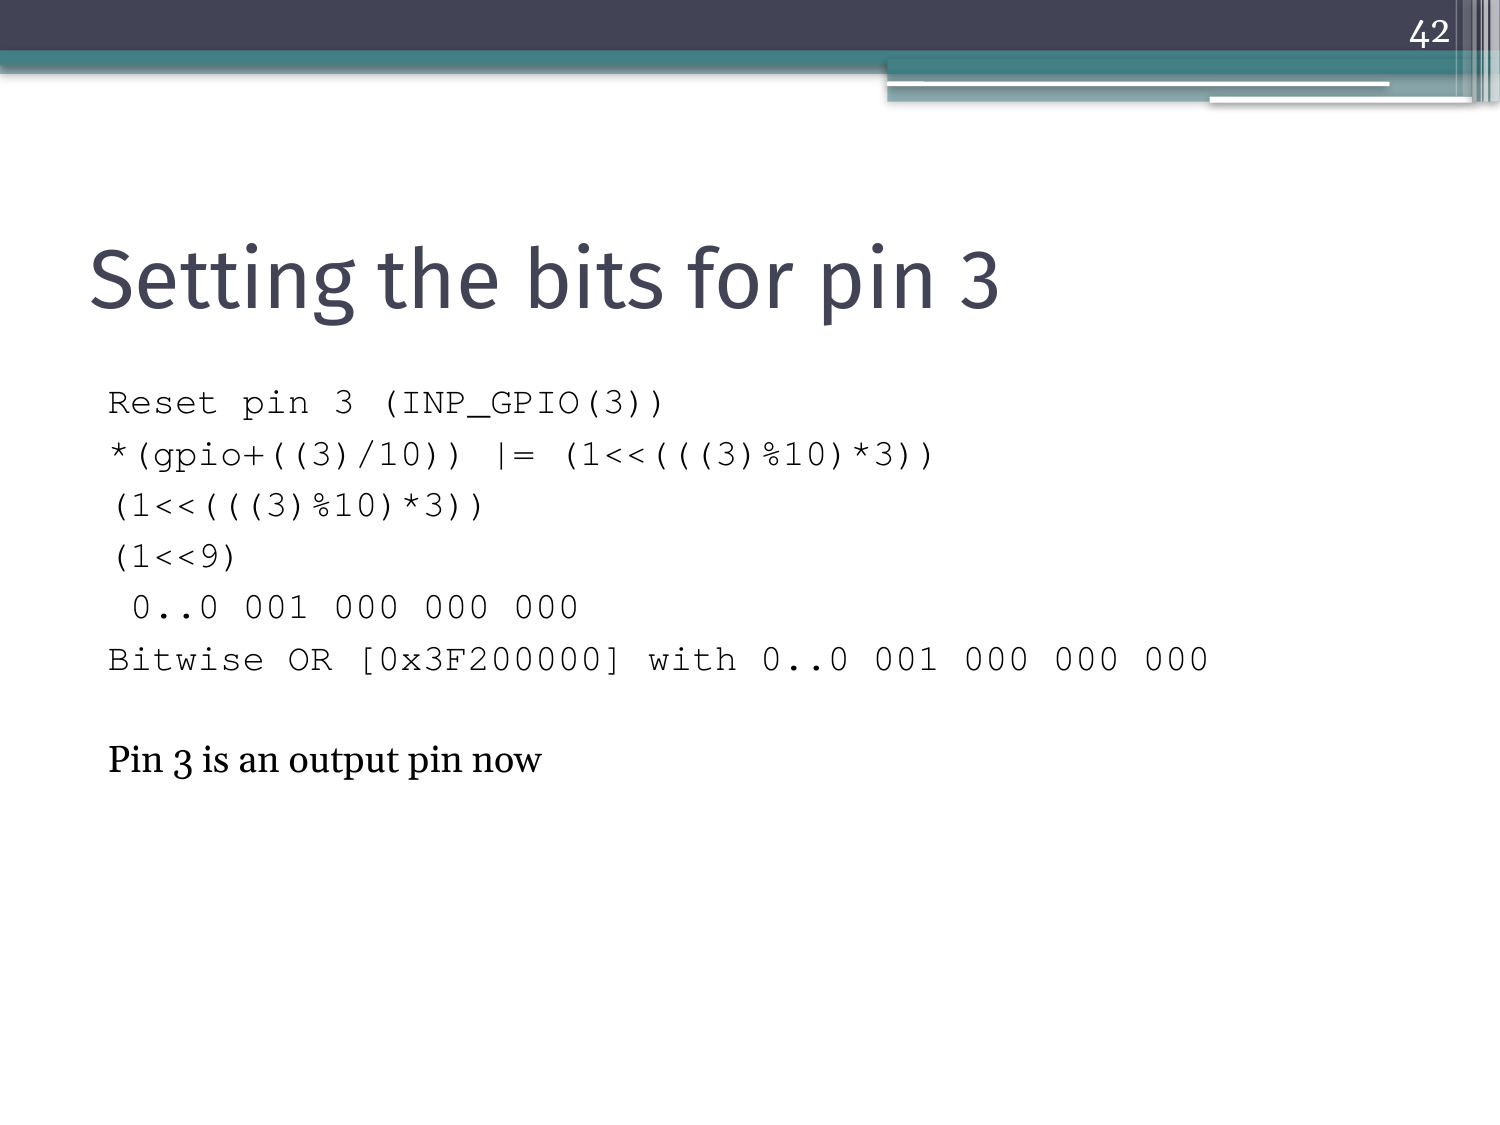

42
# Setting the bits for pin 3
Reset pin 3 (INP_GPIO(3))
*(gpio+((3)/10)) |= (1<<(((3)%10)*3))
(1<<(((3)%10)*3))
(1<<9)
 0..0 001 000 000 000
Bitwise OR [0x3F200000] with 0..0 001 000 000 000

Pin 3 is an output pin now